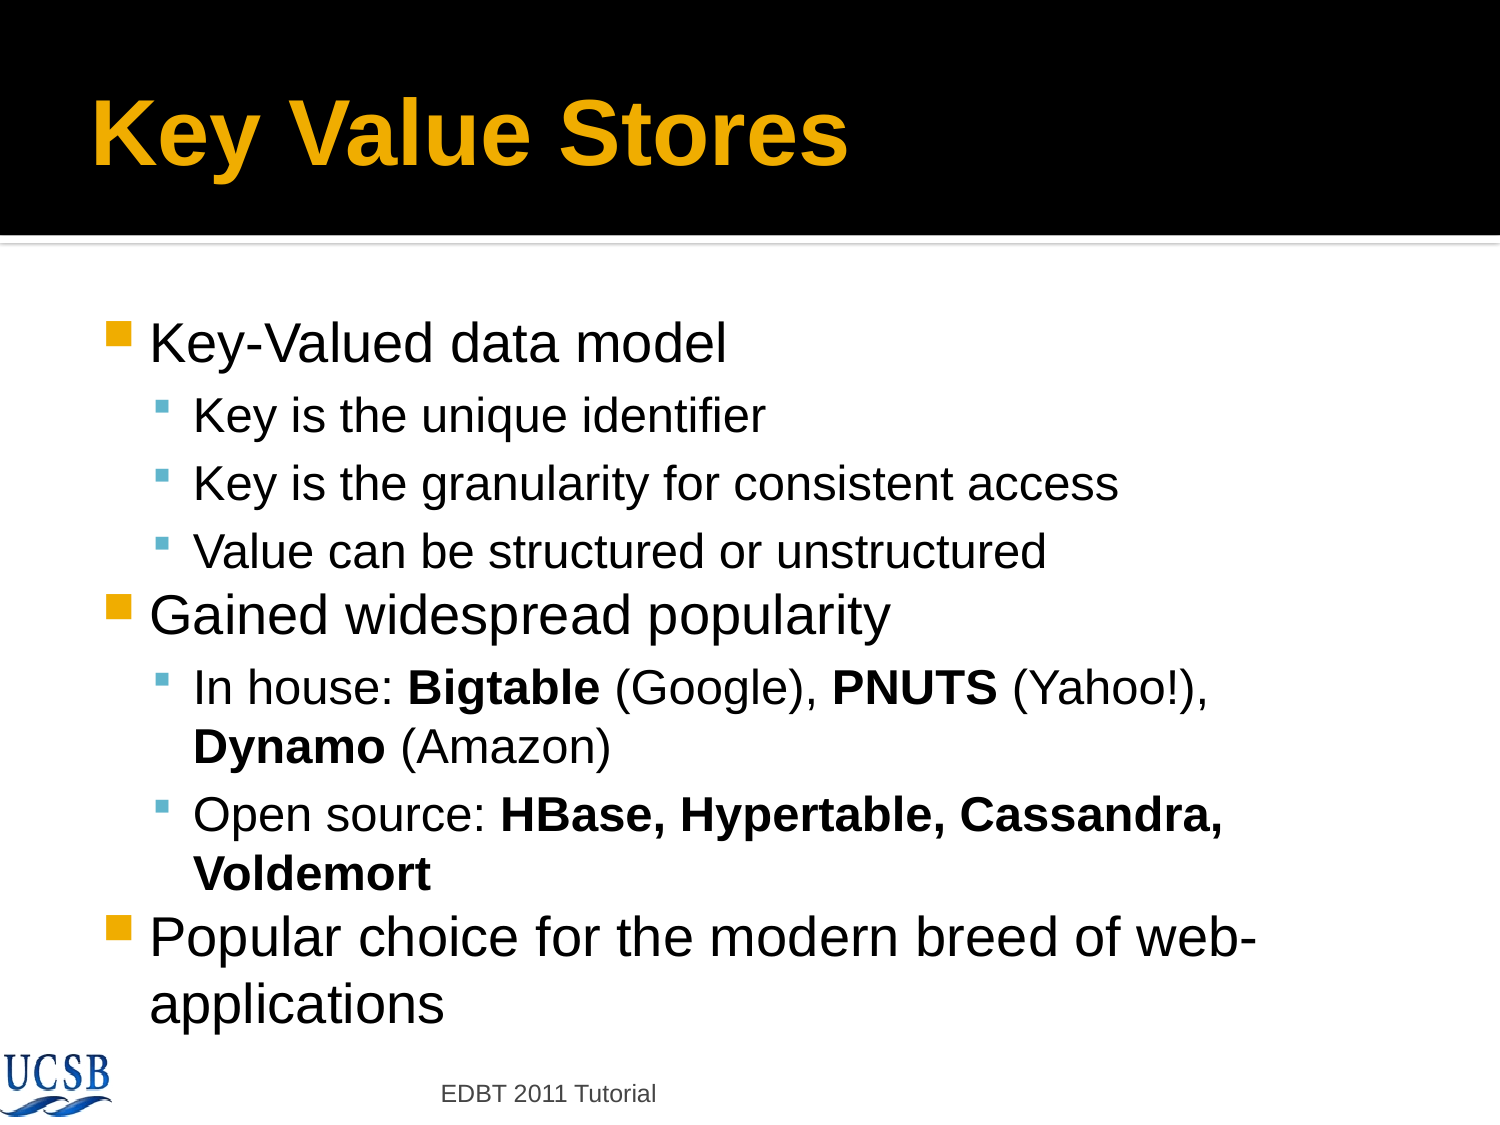

# Key Value Stores
Key-Valued data model
Key is the unique identifier
Key is the granularity for consistent access
Value can be structured or unstructured
Gained widespread popularity
In house: Bigtable (Google), PNUTS (Yahoo!), Dynamo (Amazon)
Open source: HBase, Hypertable, Cassandra, Voldemort
Popular choice for the modern breed of web-applications
EDBT 2011 Tutorial